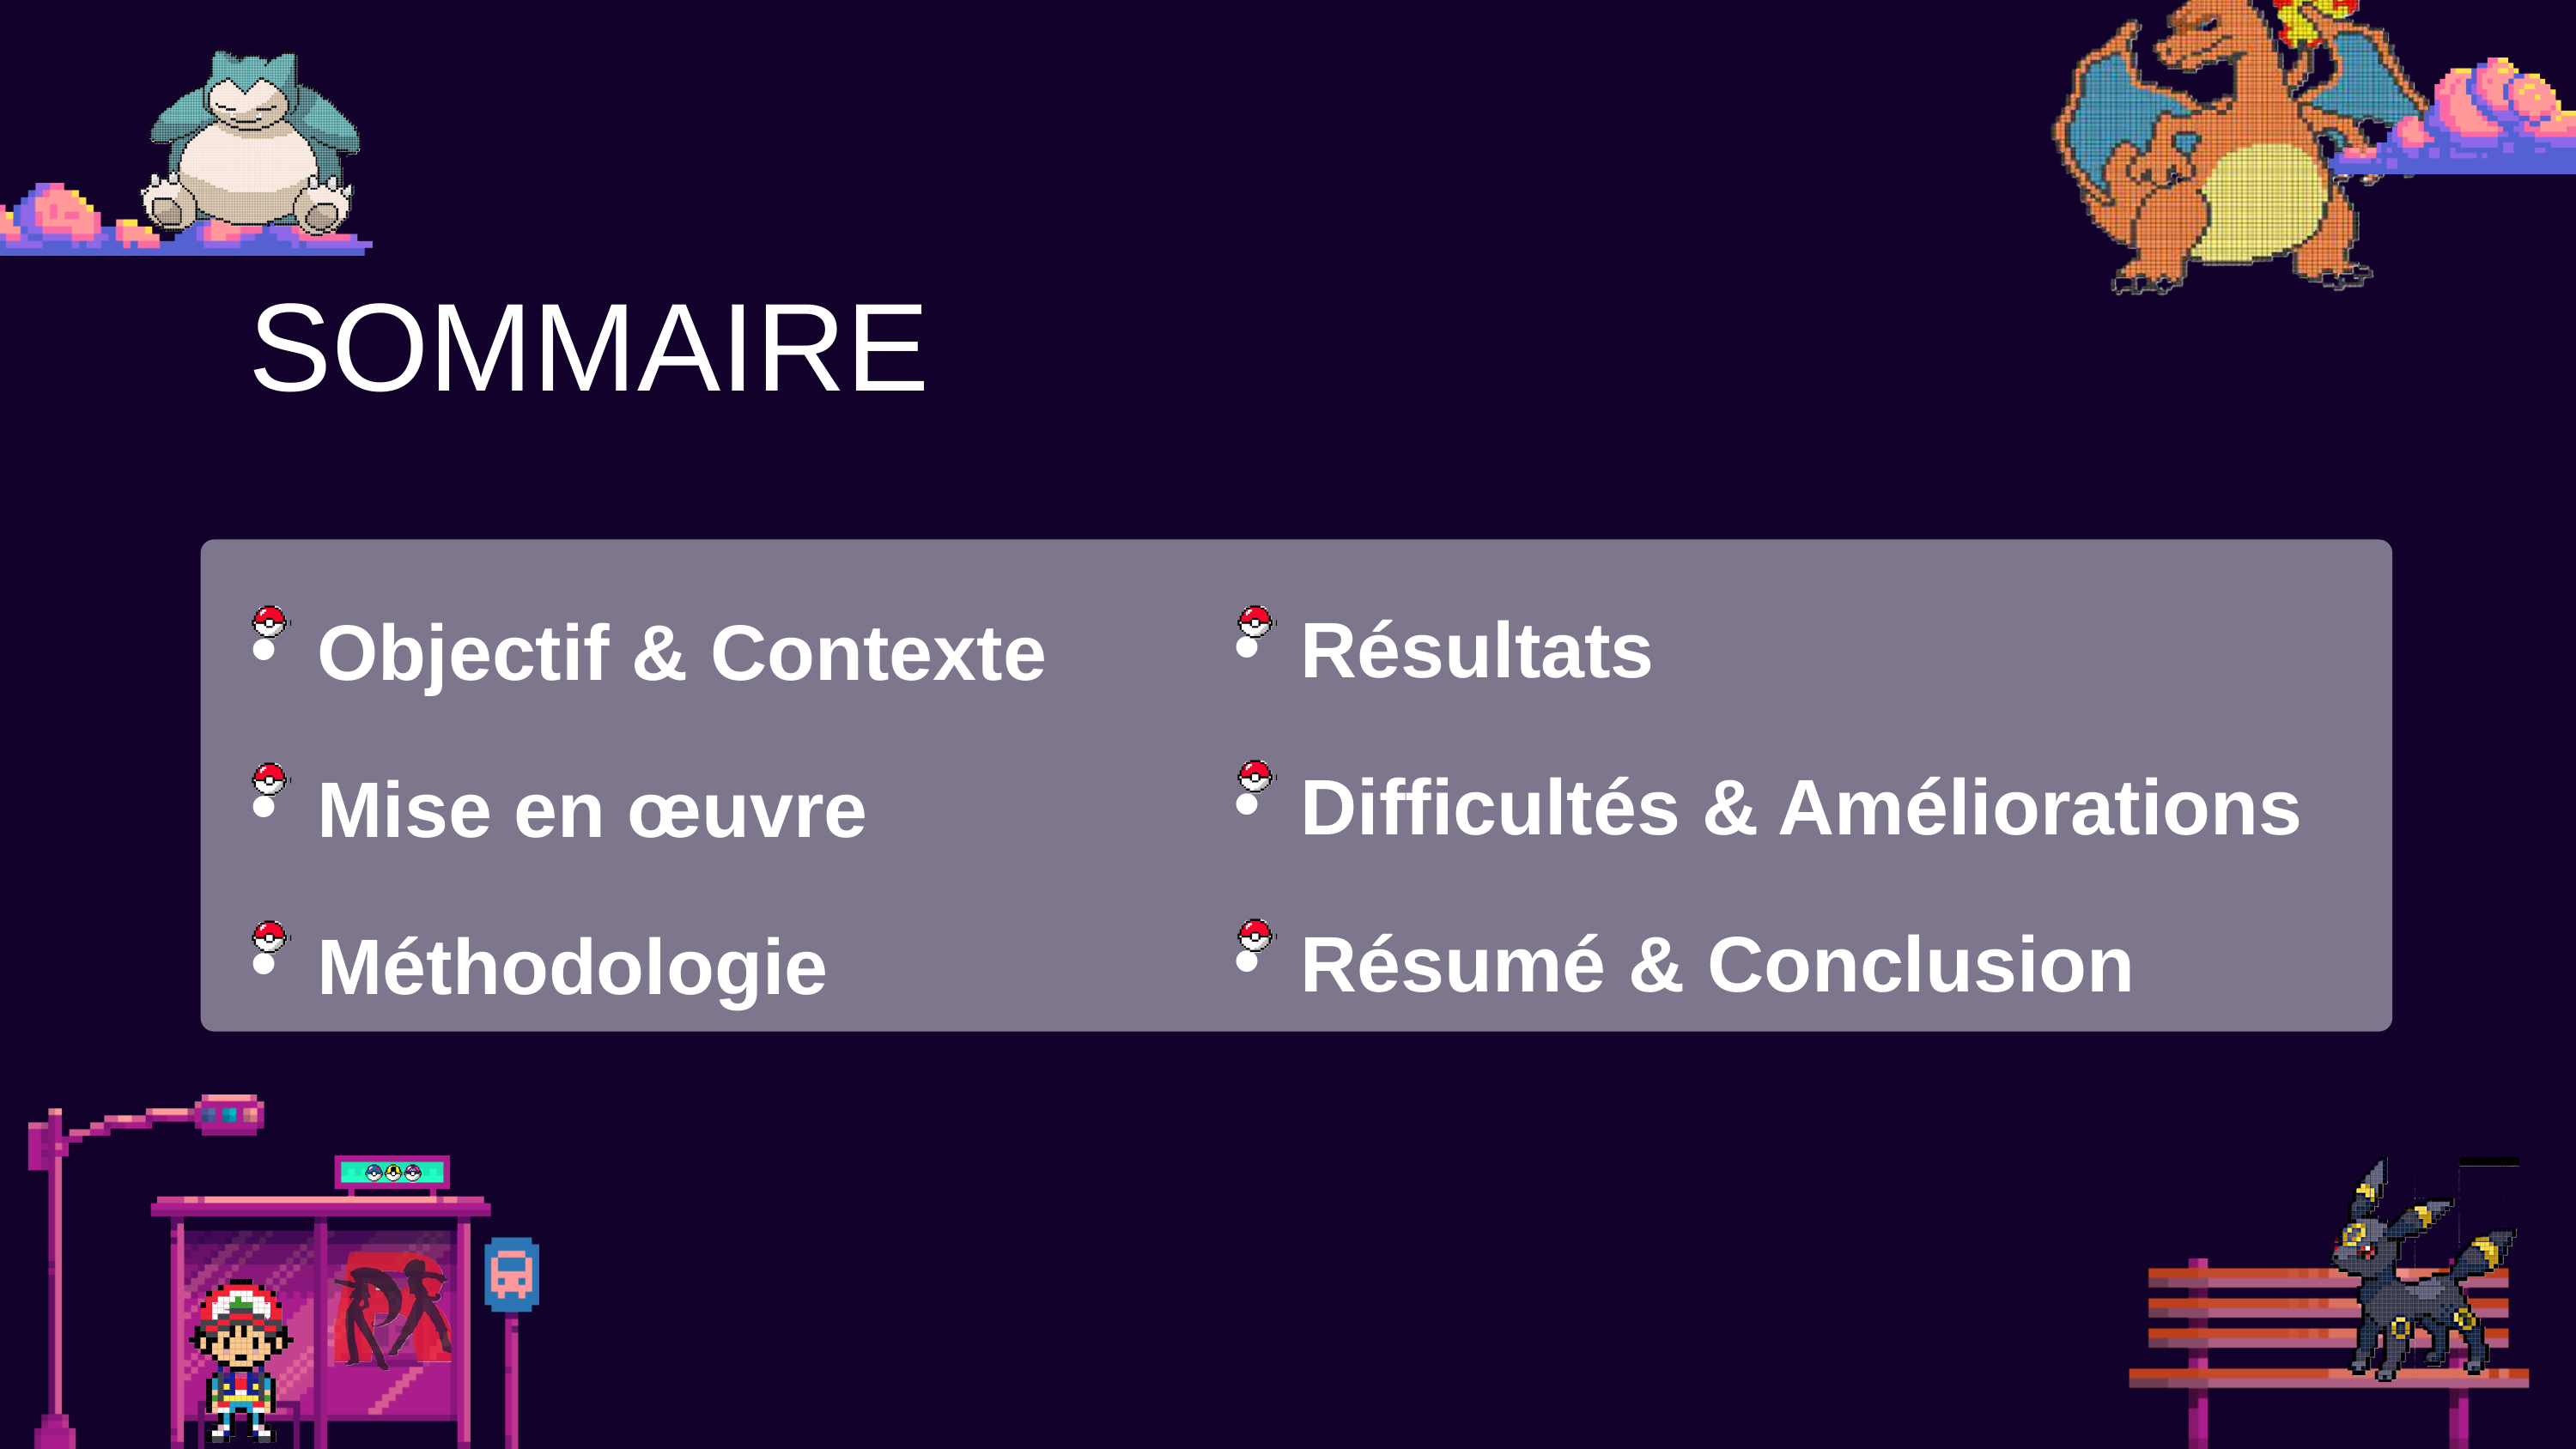

SOMMAIRE

Résultats
Difficultés & Améliorations
Résumé & Conclusion

Objectif & Contexte
Mise en œuvre
Méthodologie